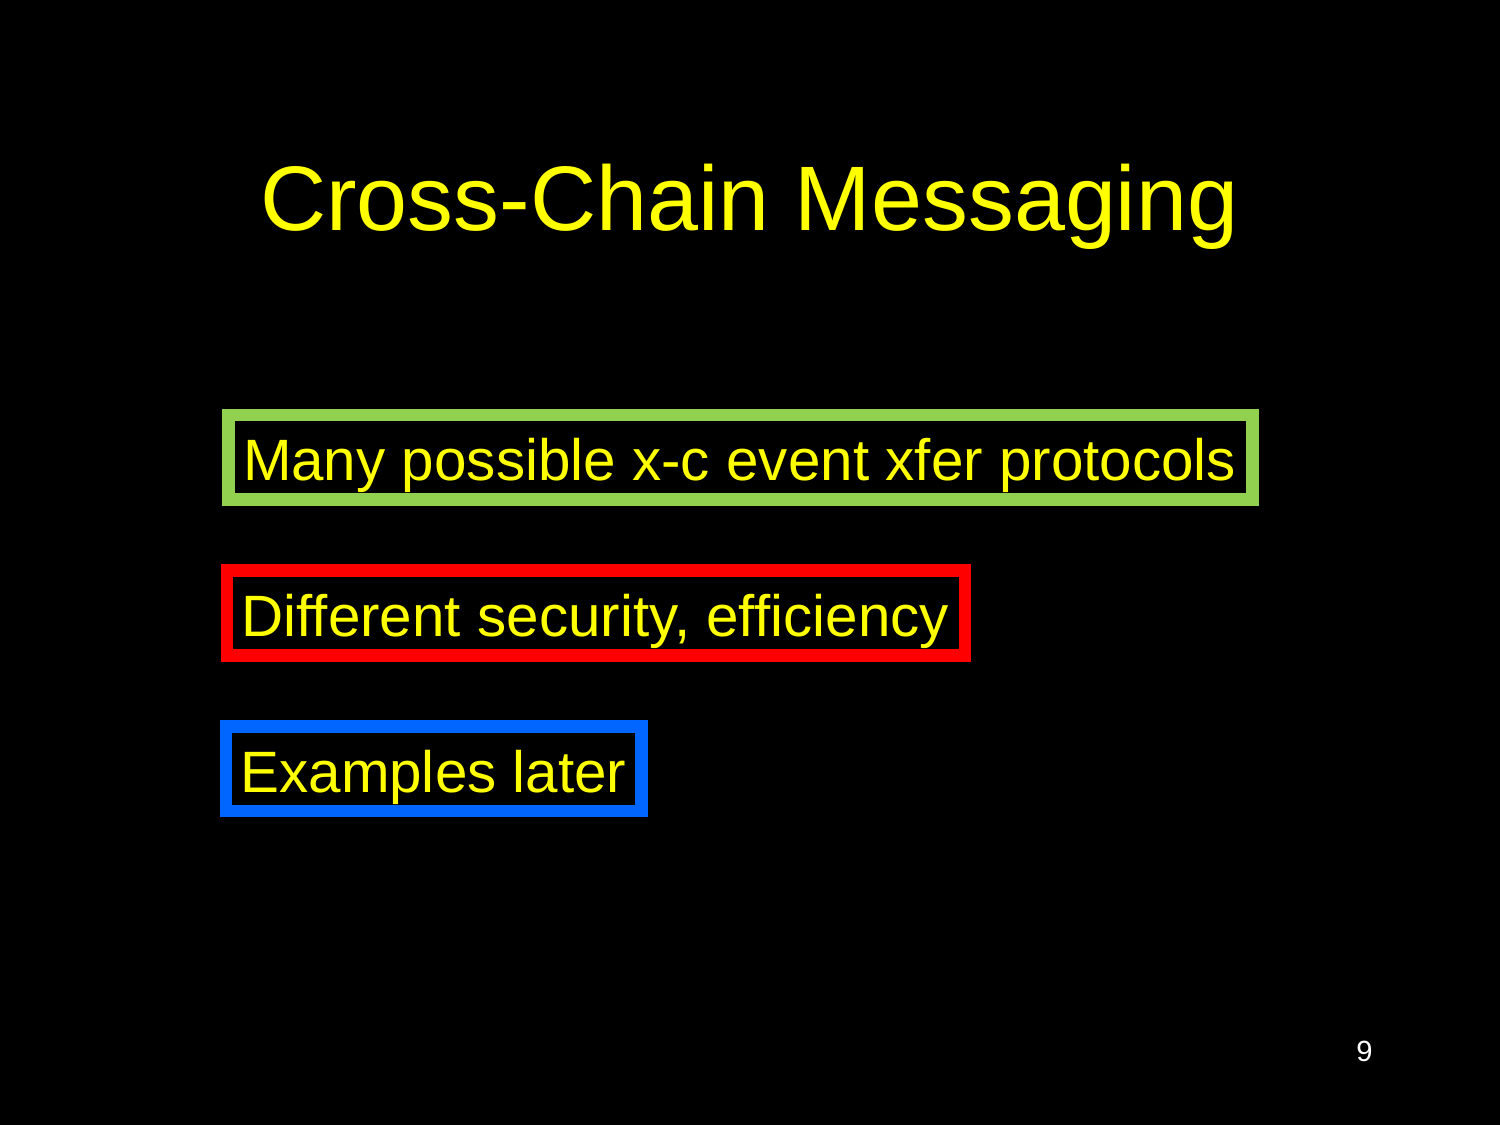

# Cross-Chain Messaging
Many possible x-c event xfer protocols
Different security, efficiency
Examples later
9